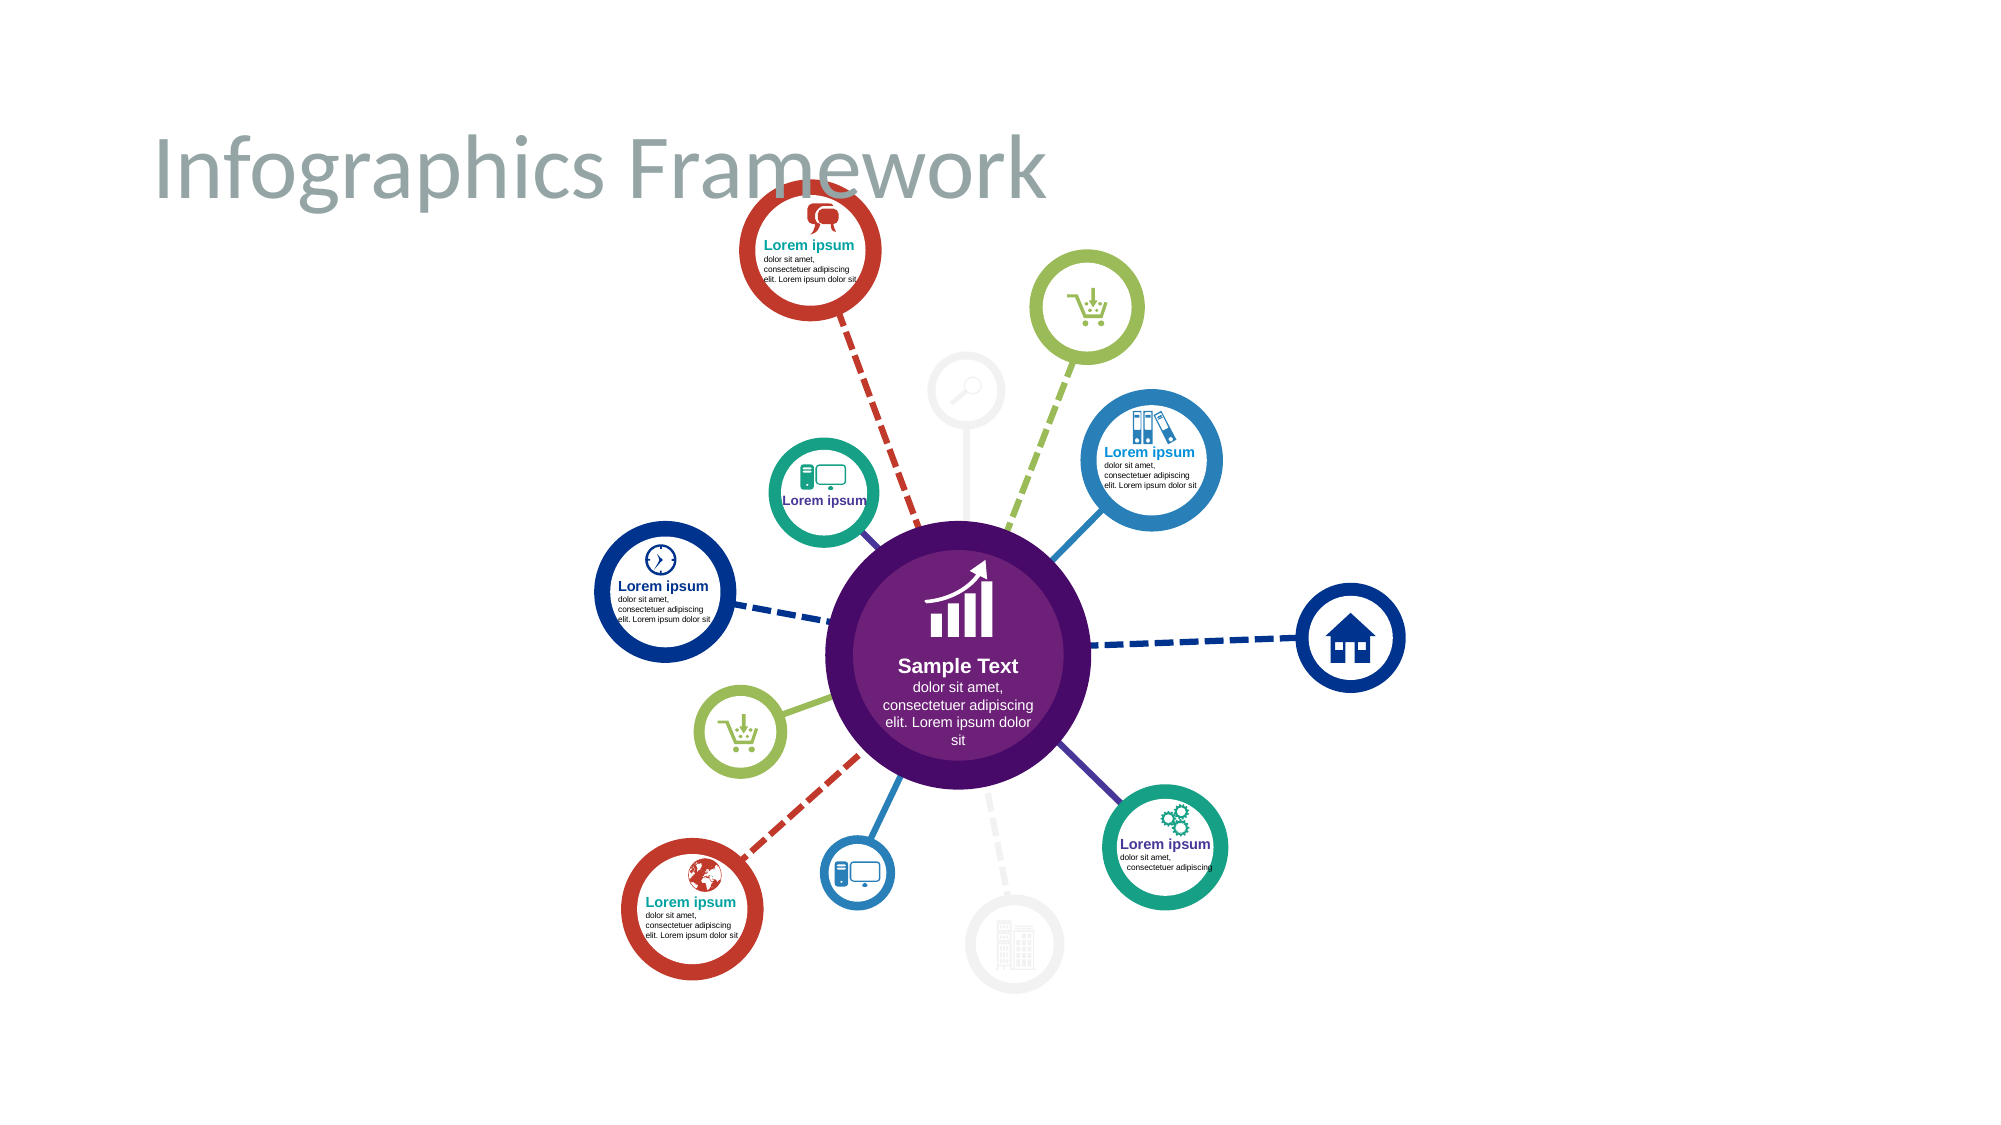

# Infographics Framework

Lorem ipsum
dolor sit amet, consectetuer adipiscing elit. Lorem ipsum dolor sit

Lorem ipsum
dolor sit amet, consectetuer adipiscing elit. Lorem ipsum dolor sit

Lorem ipsum

Lorem ipsum
dolor sit amet, consectetuer adipiscing elit. Lorem ipsum dolor sit

Sample Text
dolor sit amet, consectetuer adipiscing elit. Lorem ipsum dolor sit

Lorem ipsum
dolor sit amet,
   consectetuer adipiscing

Lorem ipsum
dolor sit amet, consectetuer adipiscing elit. Lorem ipsum dolor sit